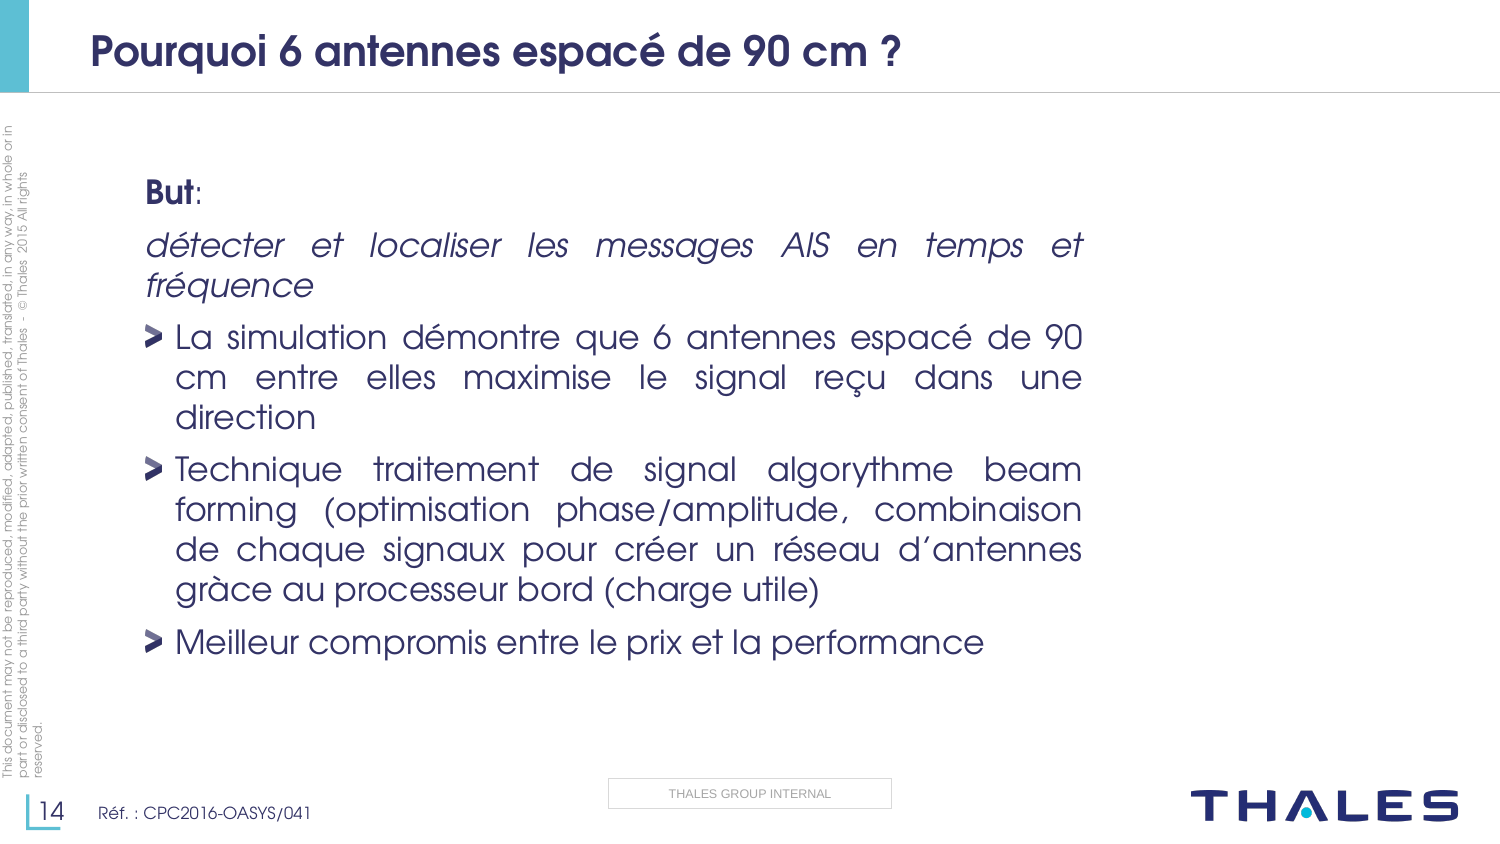

Pourquoi 6 antennes espacé de 90 cm ?

But:
détecter et localiser les messages AIS en temps et fréquence
La simulation démontre que 6 antennes espacé de 90 cm entre elles maximise le signal reçu dans une direction
Technique traitement de signal algorythme beam forming (optimisation phase/amplitude, combinaison de chaque signaux pour créer un réseau d’antennes gràce au processeur bord (charge utile)
Meilleur compromis entre le prix et la performance